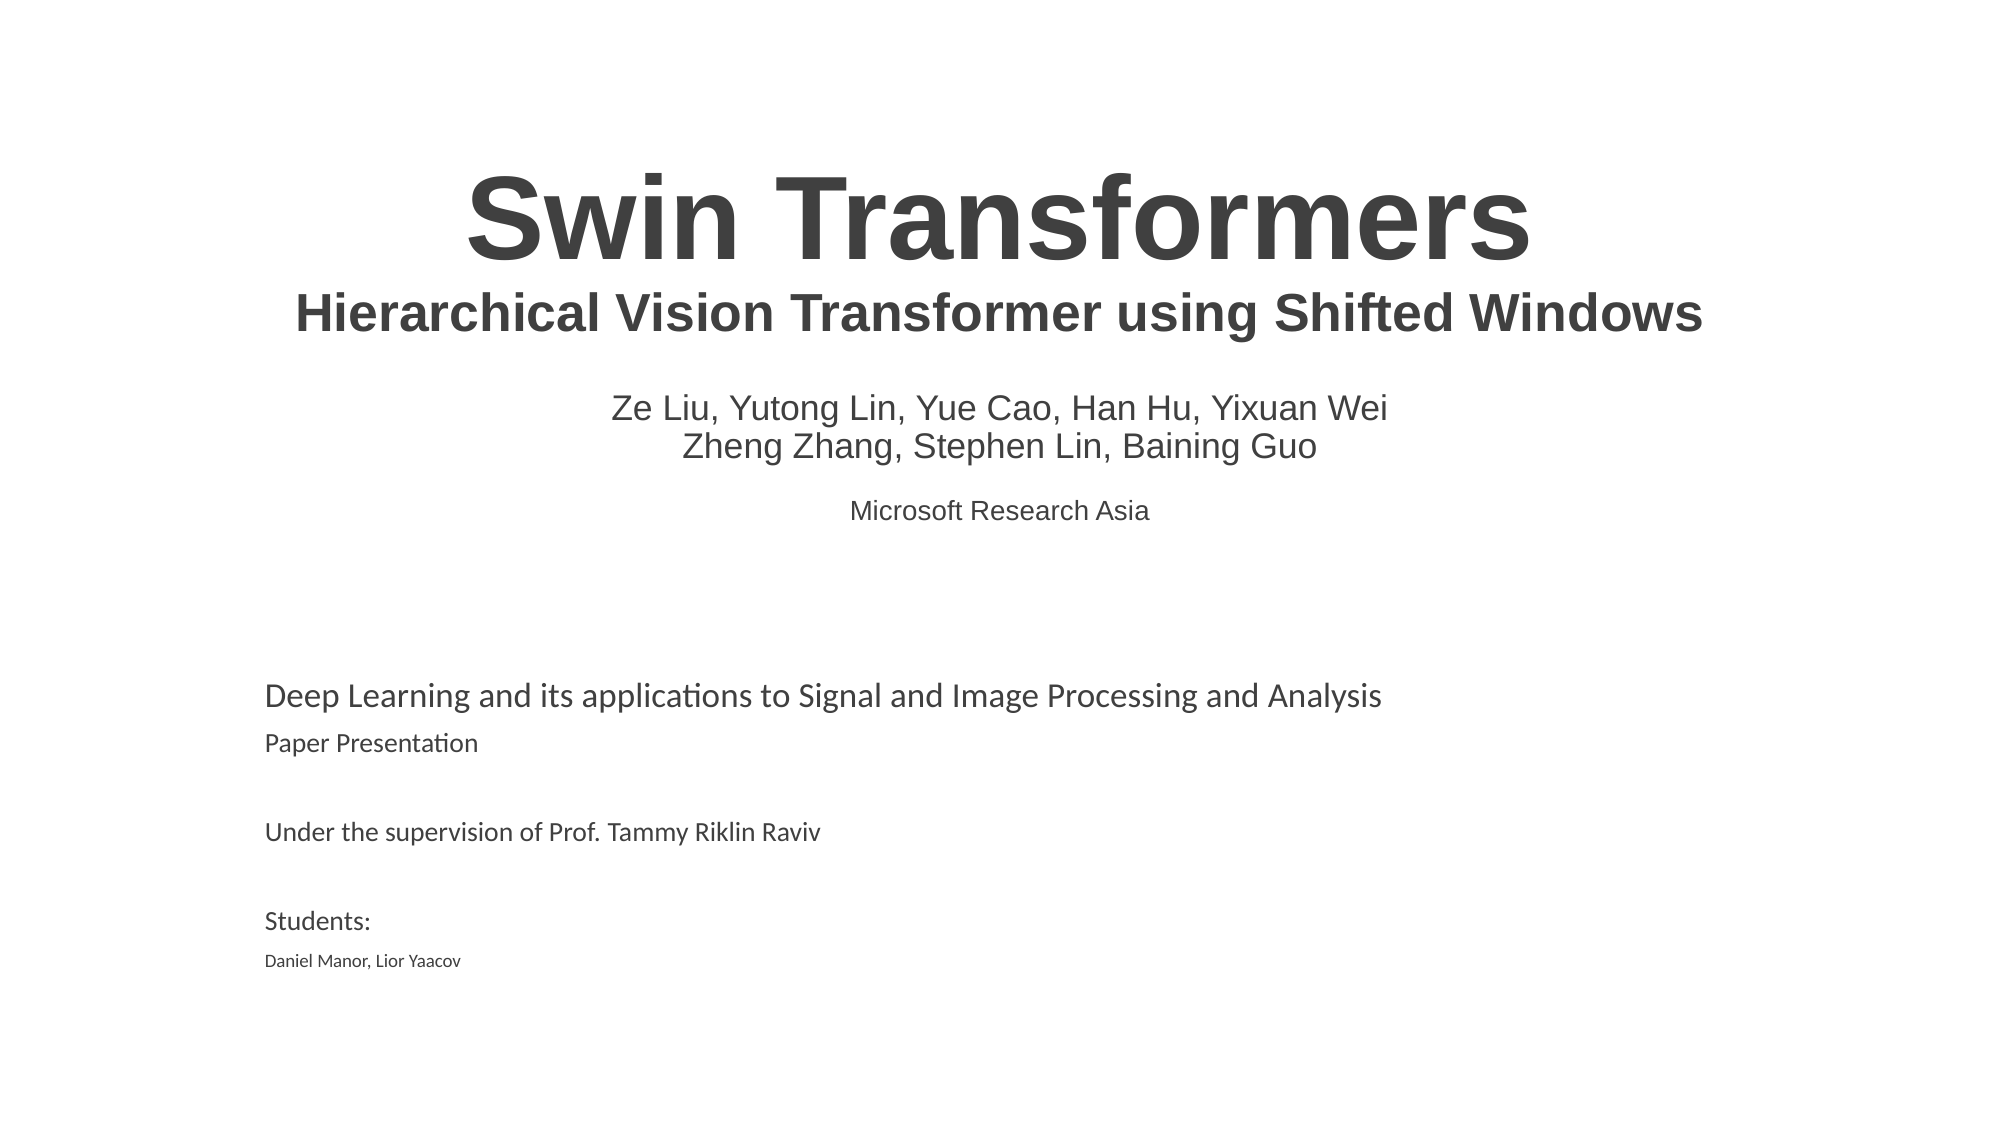

# Swin Transformers Hierarchical Vision Transformer using Shifted Windows Ze Liu, Yutong Lin, Yue Cao, Han Hu, Yixuan Wei Zheng Zhang, Stephen Lin, Baining Guo Microsoft Research Asia
Deep Learning and its applications to Signal and Image Processing and Analysis
Paper Presentation

Under the supervision of Prof. Tammy Riklin Raviv

Students:
Daniel Manor, Lior Yaacov